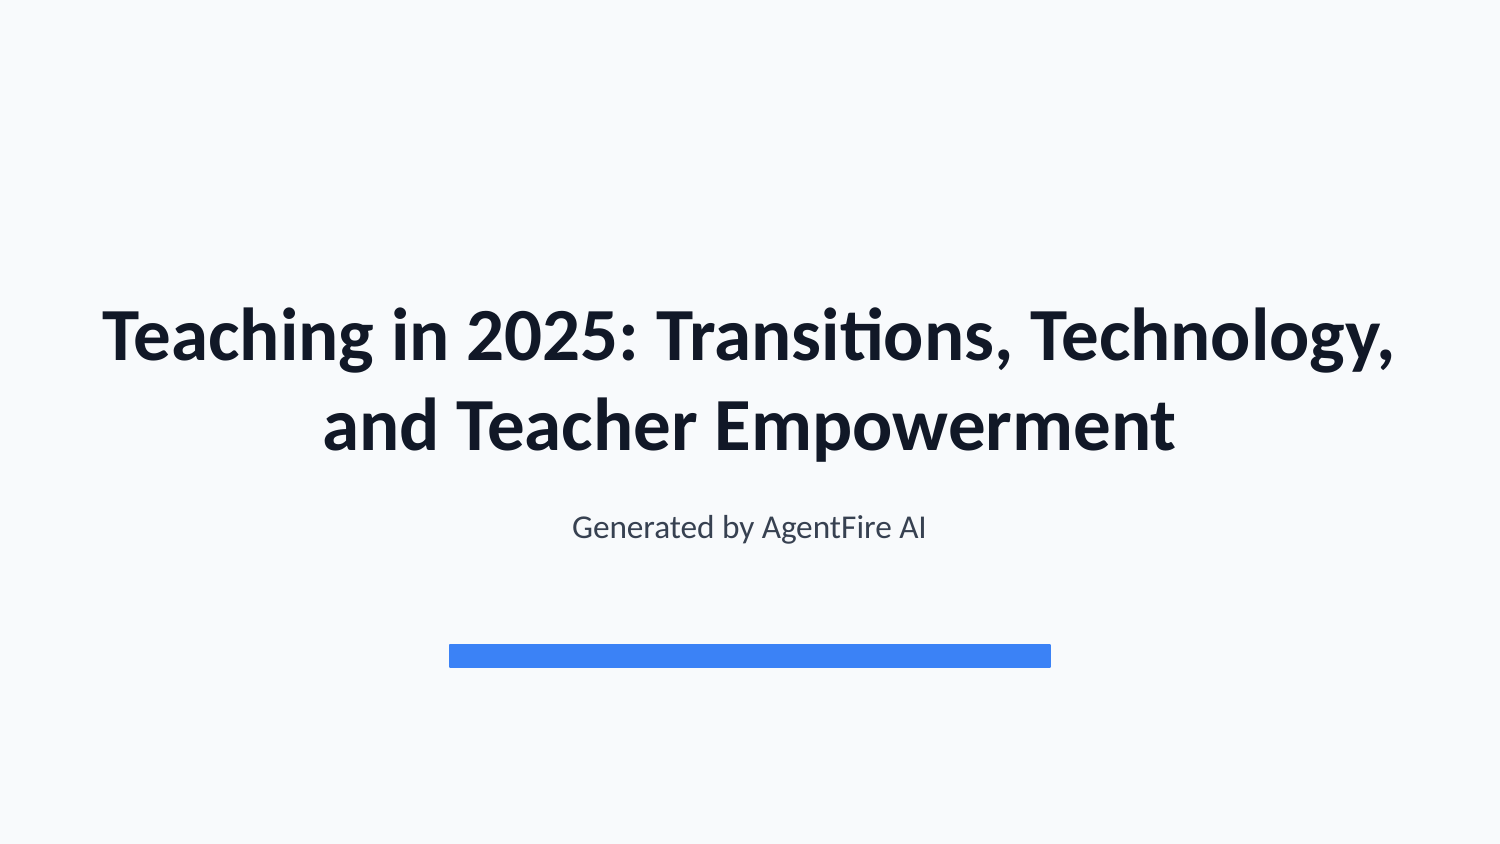

Teaching in 2025: Transitions, Technology, and Teacher Empowerment
Generated by AgentFire AI